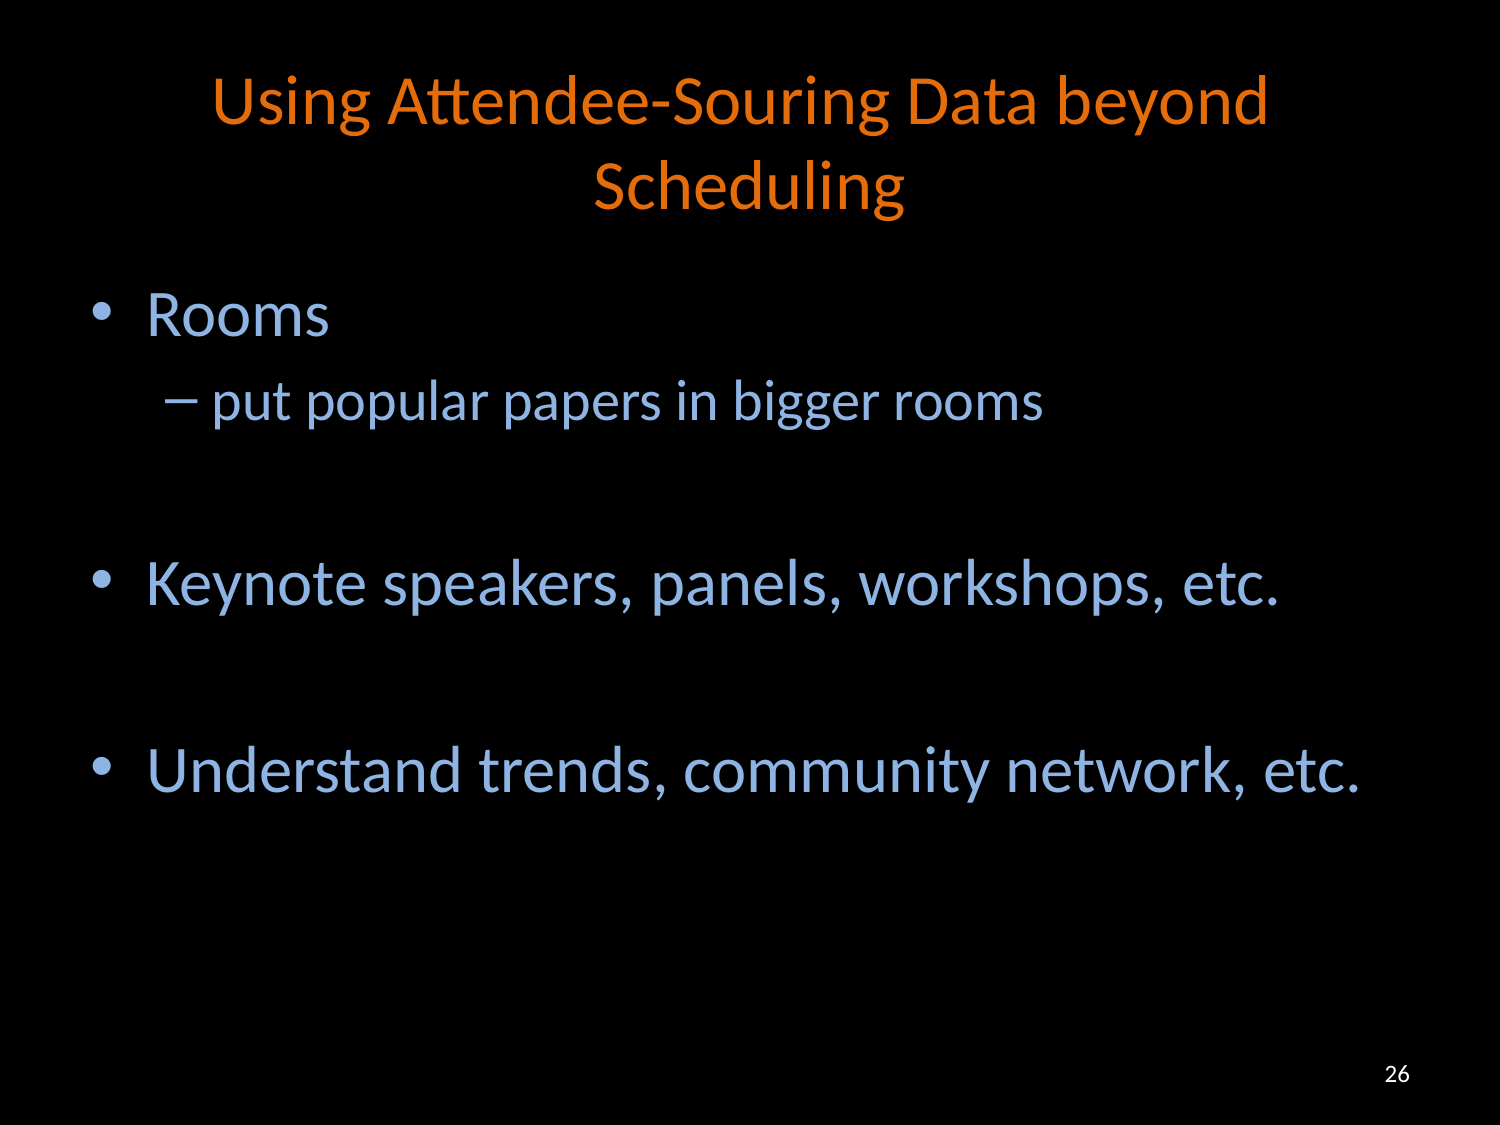

# Using Attendee-Souring Data beyond Scheduling
Rooms
put popular papers in bigger rooms

Keynote speakers, panels, workshops, etc.

Understand trends, community network, etc.
26